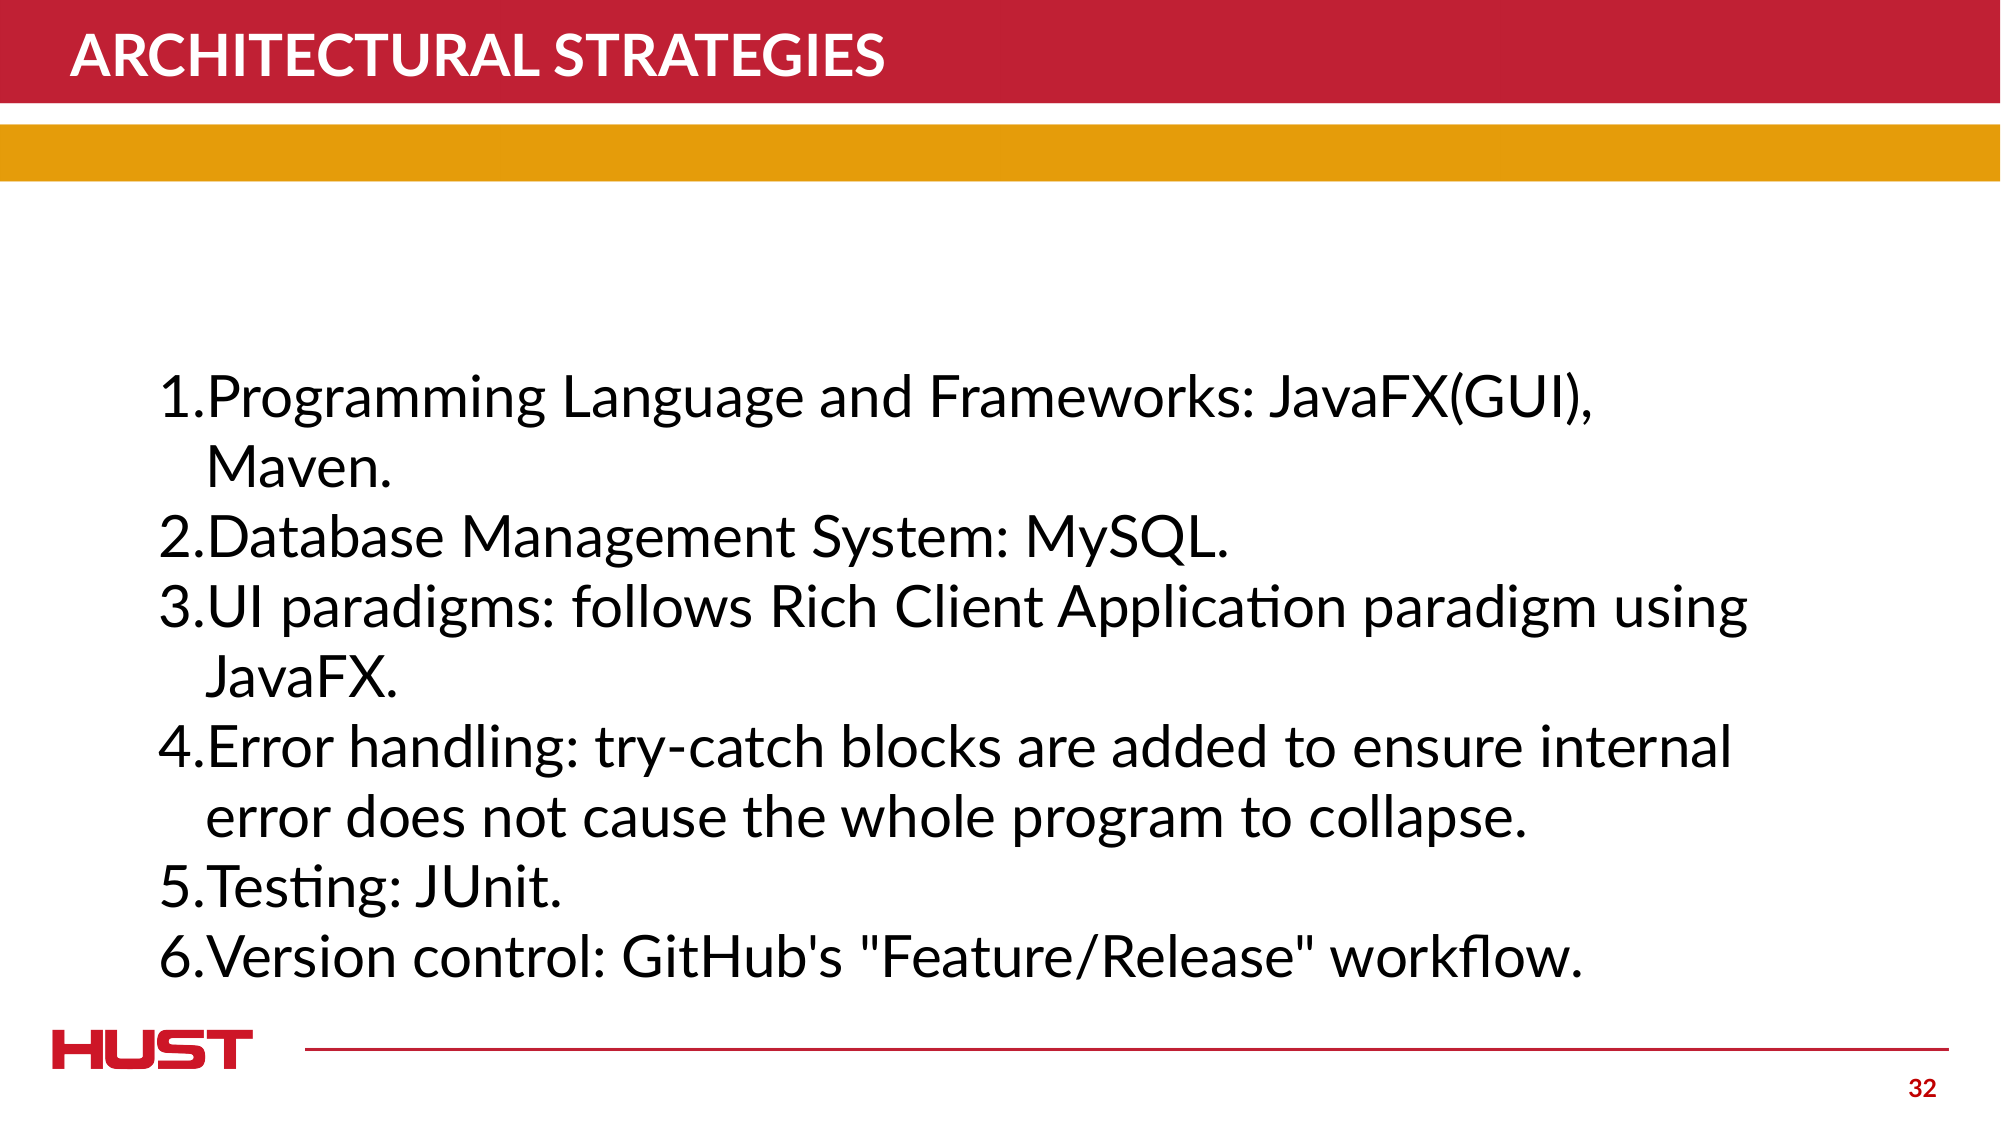

# ARCHITECTURAL STRATEGIES

Programming Language and Frameworks: JavaFX(GUI), Maven.
Database Management System: MySQL.
UI paradigms: follows Rich Client Application paradigm using JavaFX.
Error handling: try-catch blocks are added to ensure internal error does not cause the whole program to collapse.
Testing: JUnit.
Version control: GitHub's "Feature/Release" workflow.
32